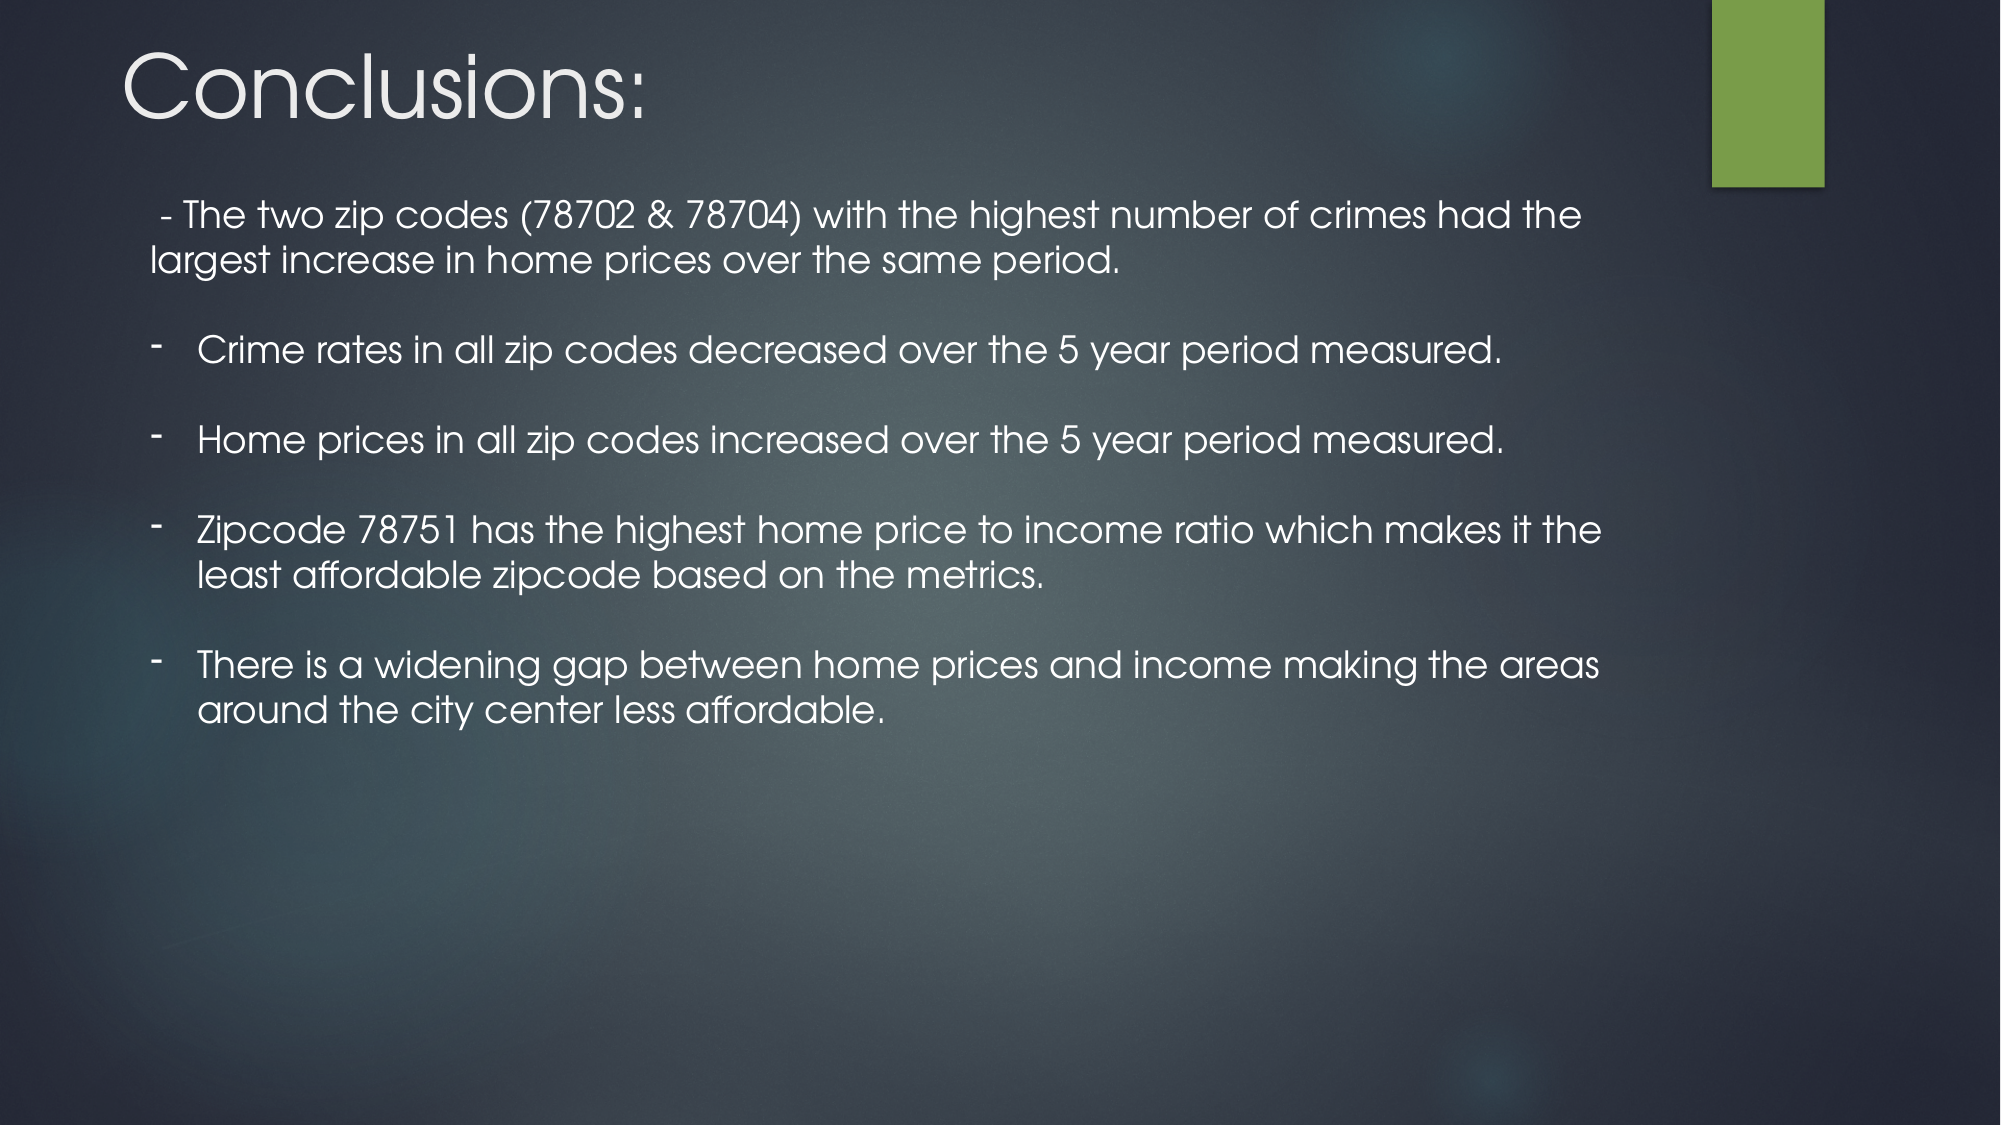

# Conclusions:
 - The two zip codes (78702 & 78704) with the highest number of crimes had the largest increase in home prices over the same period.

Crime rates in all zip codes decreased over the 5 year period measured.

Home prices in all zip codes increased over the 5 year period measured.

Zipcode 78751 has the highest home price to income ratio which makes it the least affordable zipcode based on the metrics.

There is a widening gap between home prices and income making the areas around the city center less affordable.